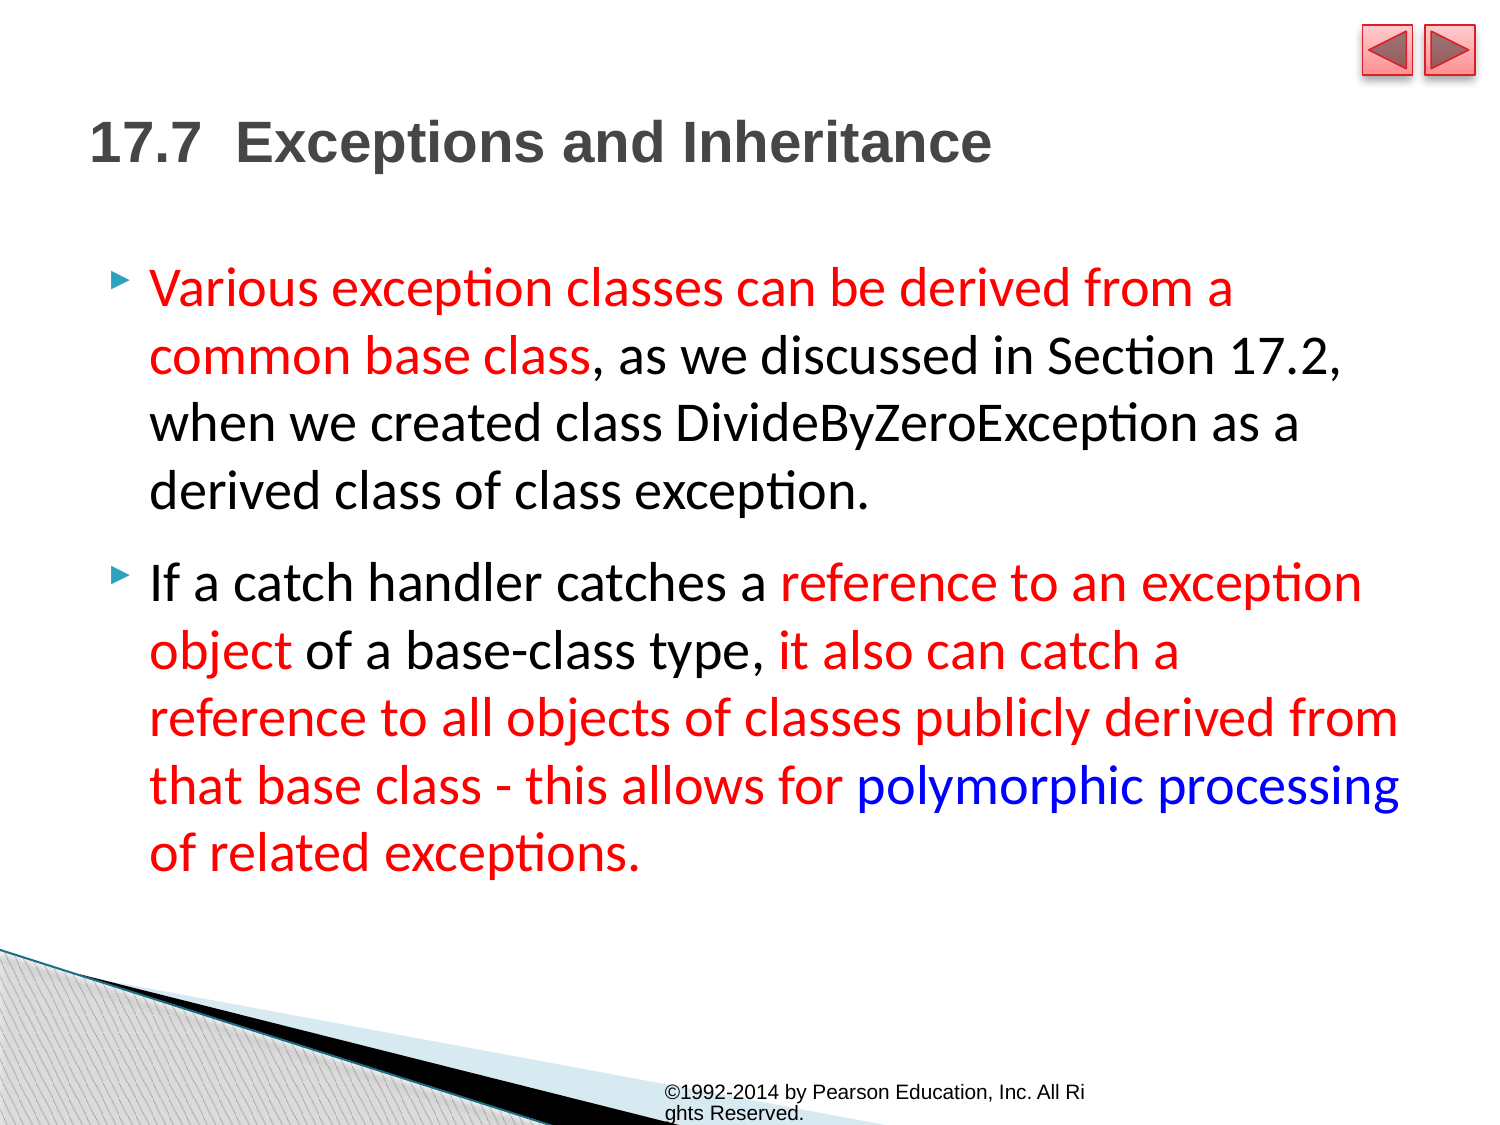

# 17.7  Exceptions and Inheritance
Various exception classes can be derived from a common base class, as we discussed in Section 17.2, when we created class DivideByZeroException as a derived class of class exception.
If a catch handler catches a reference to an exception object of a base-class type, it also can catch a reference to all objects of classes publicly derived from that base class - this allows for polymorphic processing of related exceptions.
©1992-2014 by Pearson Education, Inc. All Rights Reserved.